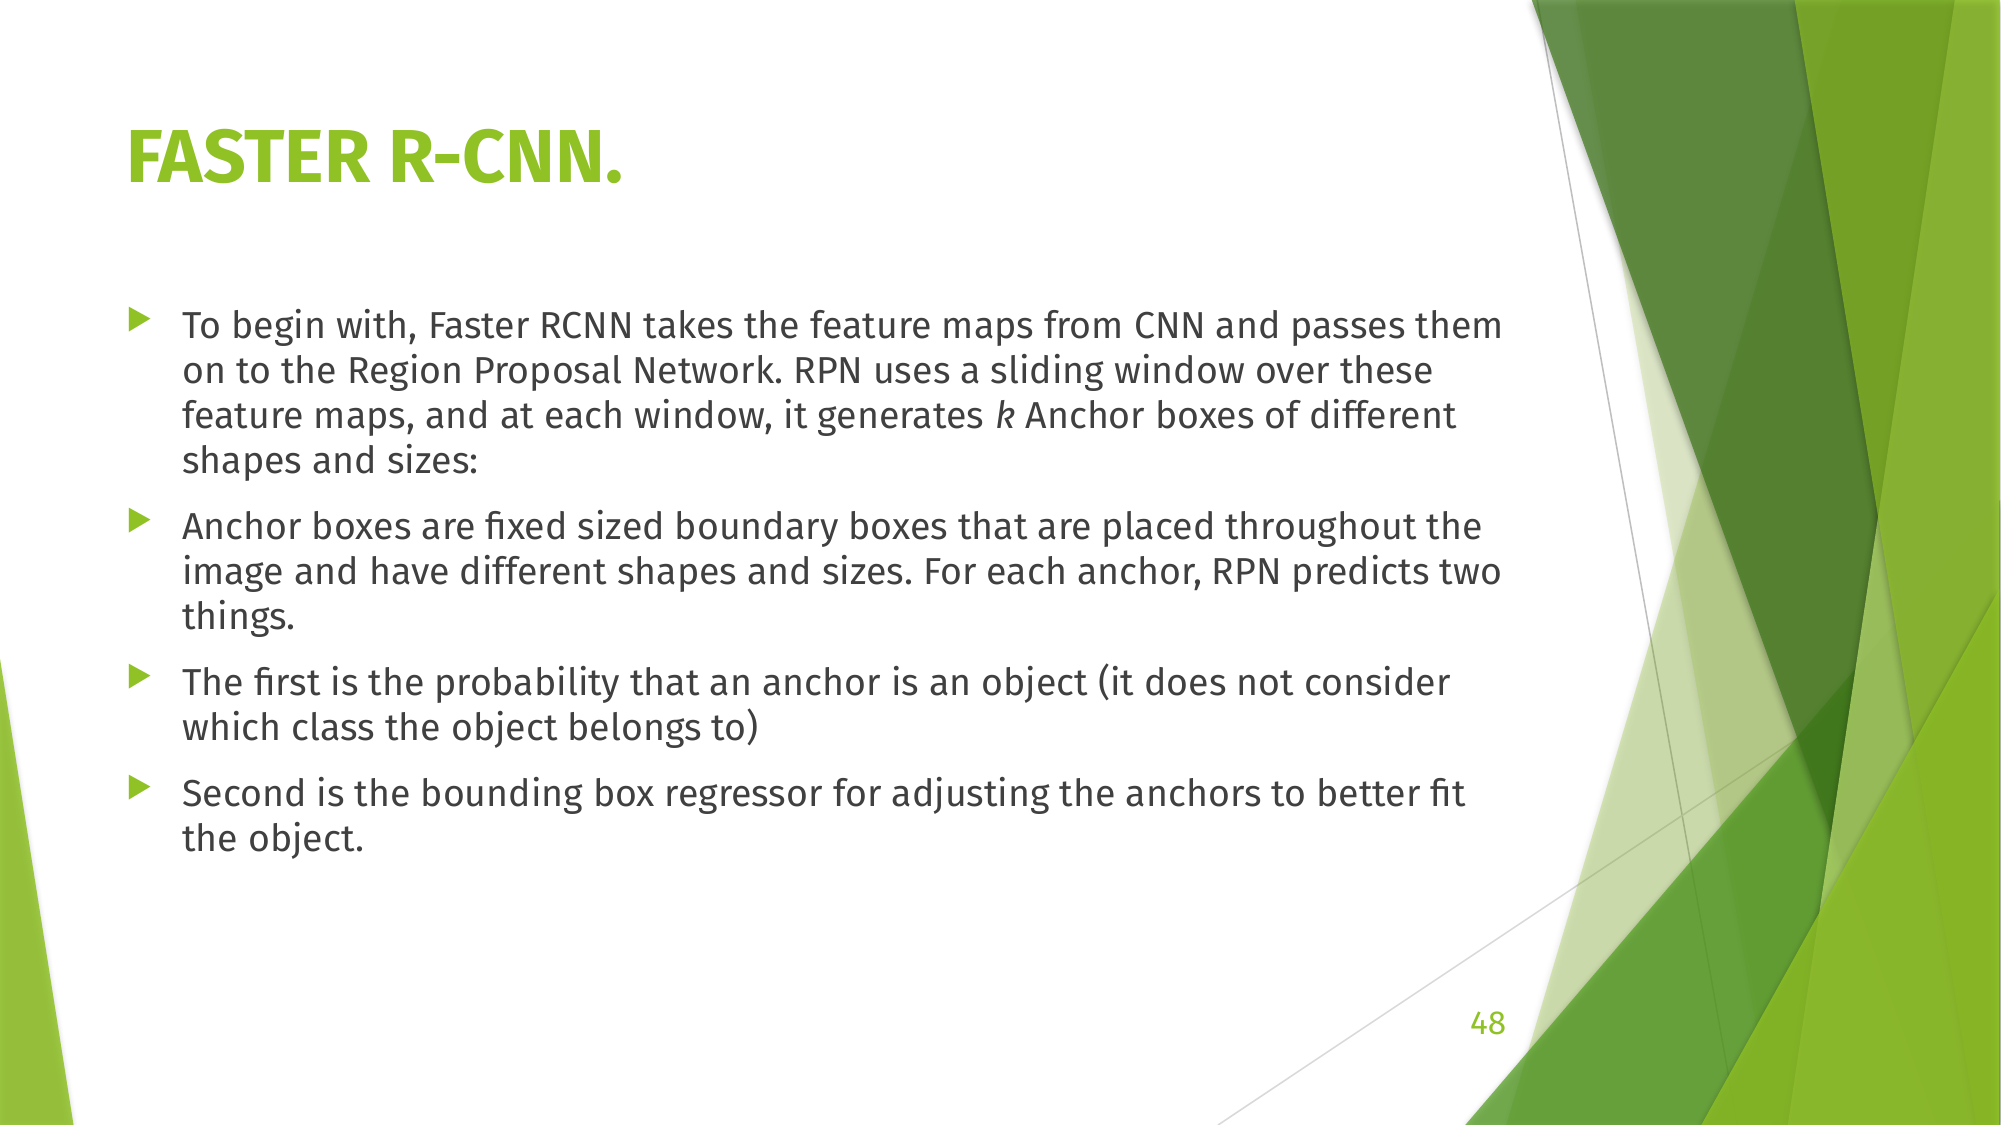

# FASTER R-CNN.
To begin with, Faster RCNN takes the feature maps from CNN and passes them on to the Region Proposal Network. RPN uses a sliding window over these feature maps, and at each window, it generates k Anchor boxes of different shapes and sizes:
Anchor boxes are fixed sized boundary boxes that are placed throughout the image and have different shapes and sizes. For each anchor, RPN predicts two things.
The first is the probability that an anchor is an object (it does not consider which class the object belongs to)
Second is the bounding box regressor for adjusting the anchors to better fit the object.

48